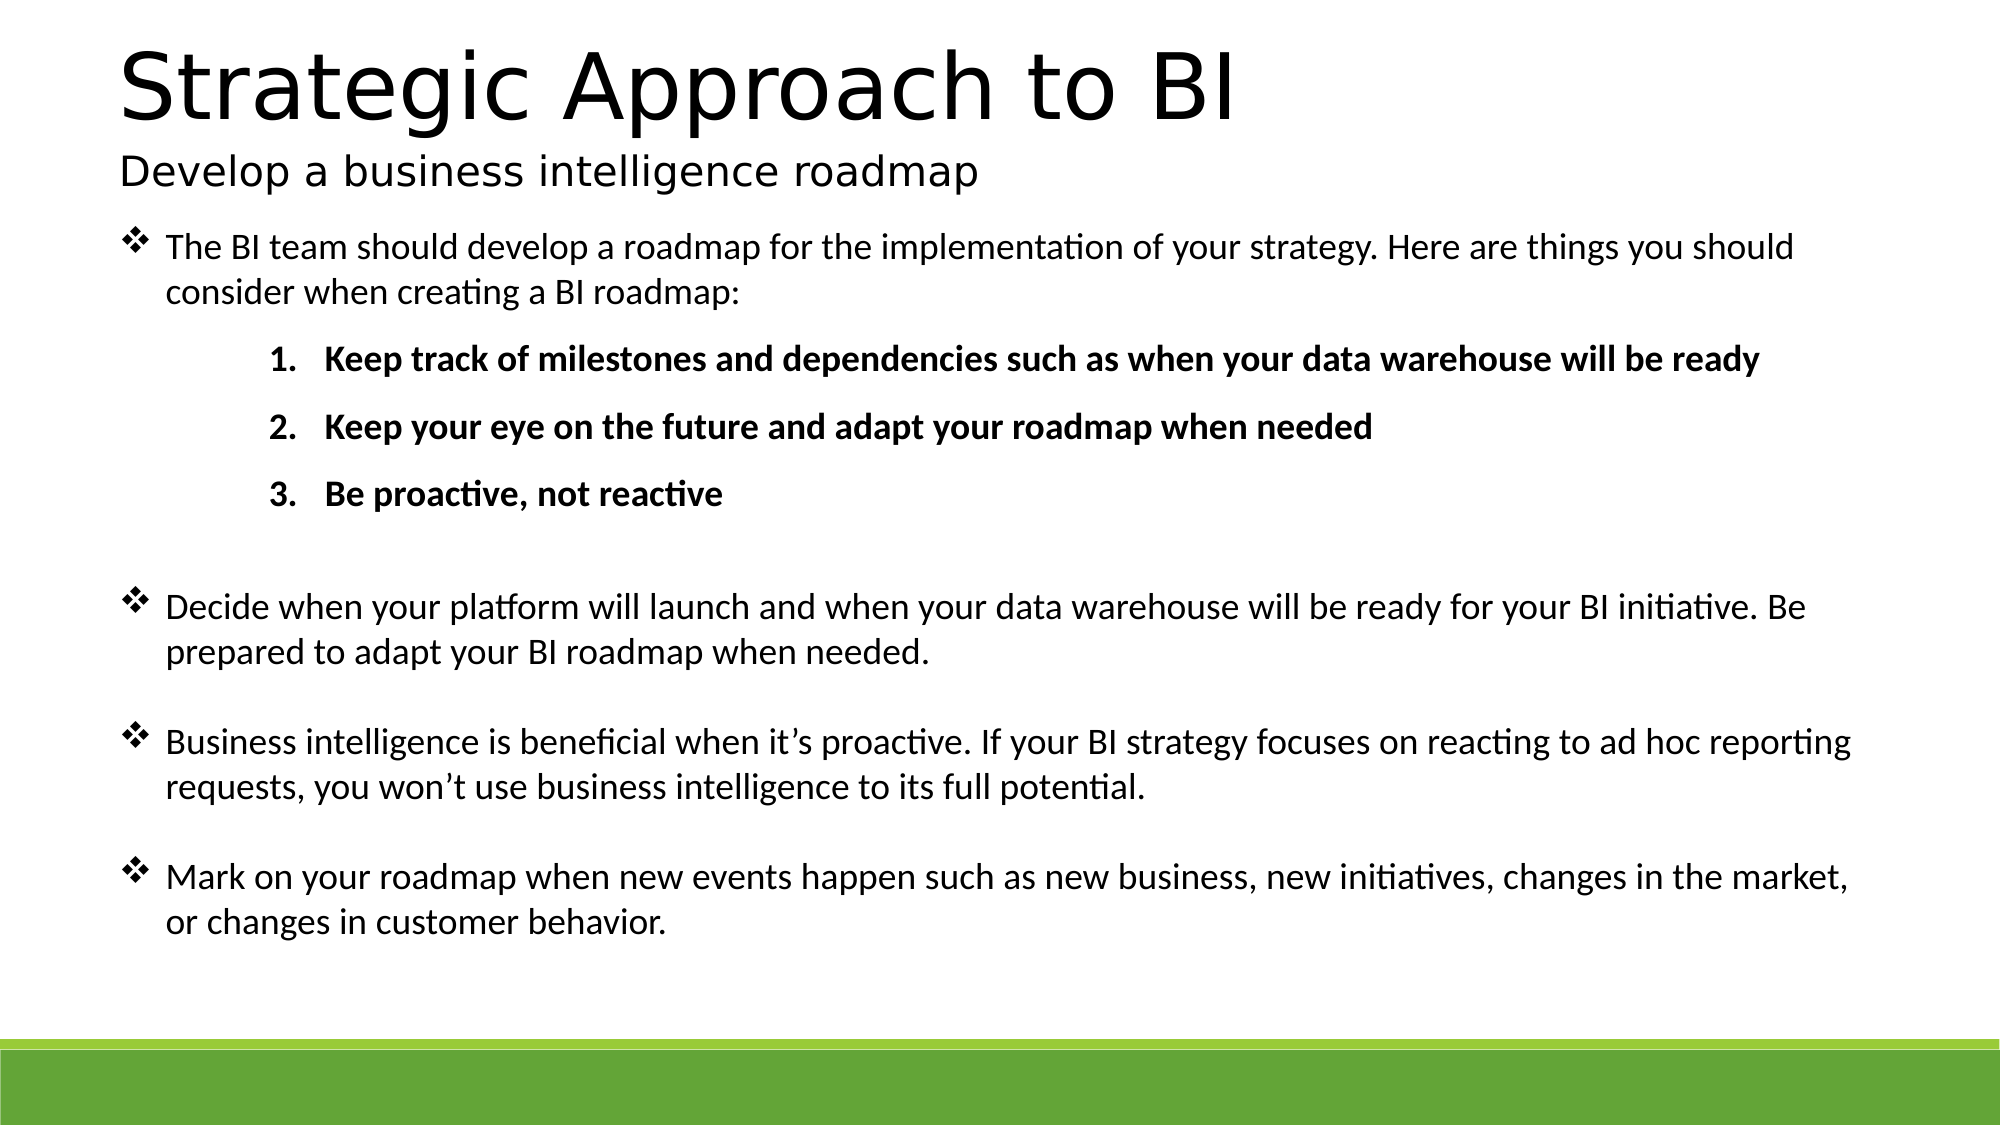

Strategic Approach to BI
Develop a business intelligence roadmap
The BI team should develop a roadmap for the implementation of your strategy. Here are things you should consider when creating a BI roadmap:
Keep track of milestones and dependencies such as when your data warehouse will be ready
Keep your eye on the future and adapt your roadmap when needed
Be proactive, not reactive

Decide when your platform will launch and when your data warehouse will be ready for your BI initiative. Be prepared to adapt your BI roadmap when needed.

Business intelligence is beneficial when it’s proactive. If your BI strategy focuses on reacting to ad hoc reporting requests, you won’t use business intelligence to its full potential.

Mark on your roadmap when new events happen such as new business, new initiatives, changes in the market, or changes in customer behavior.